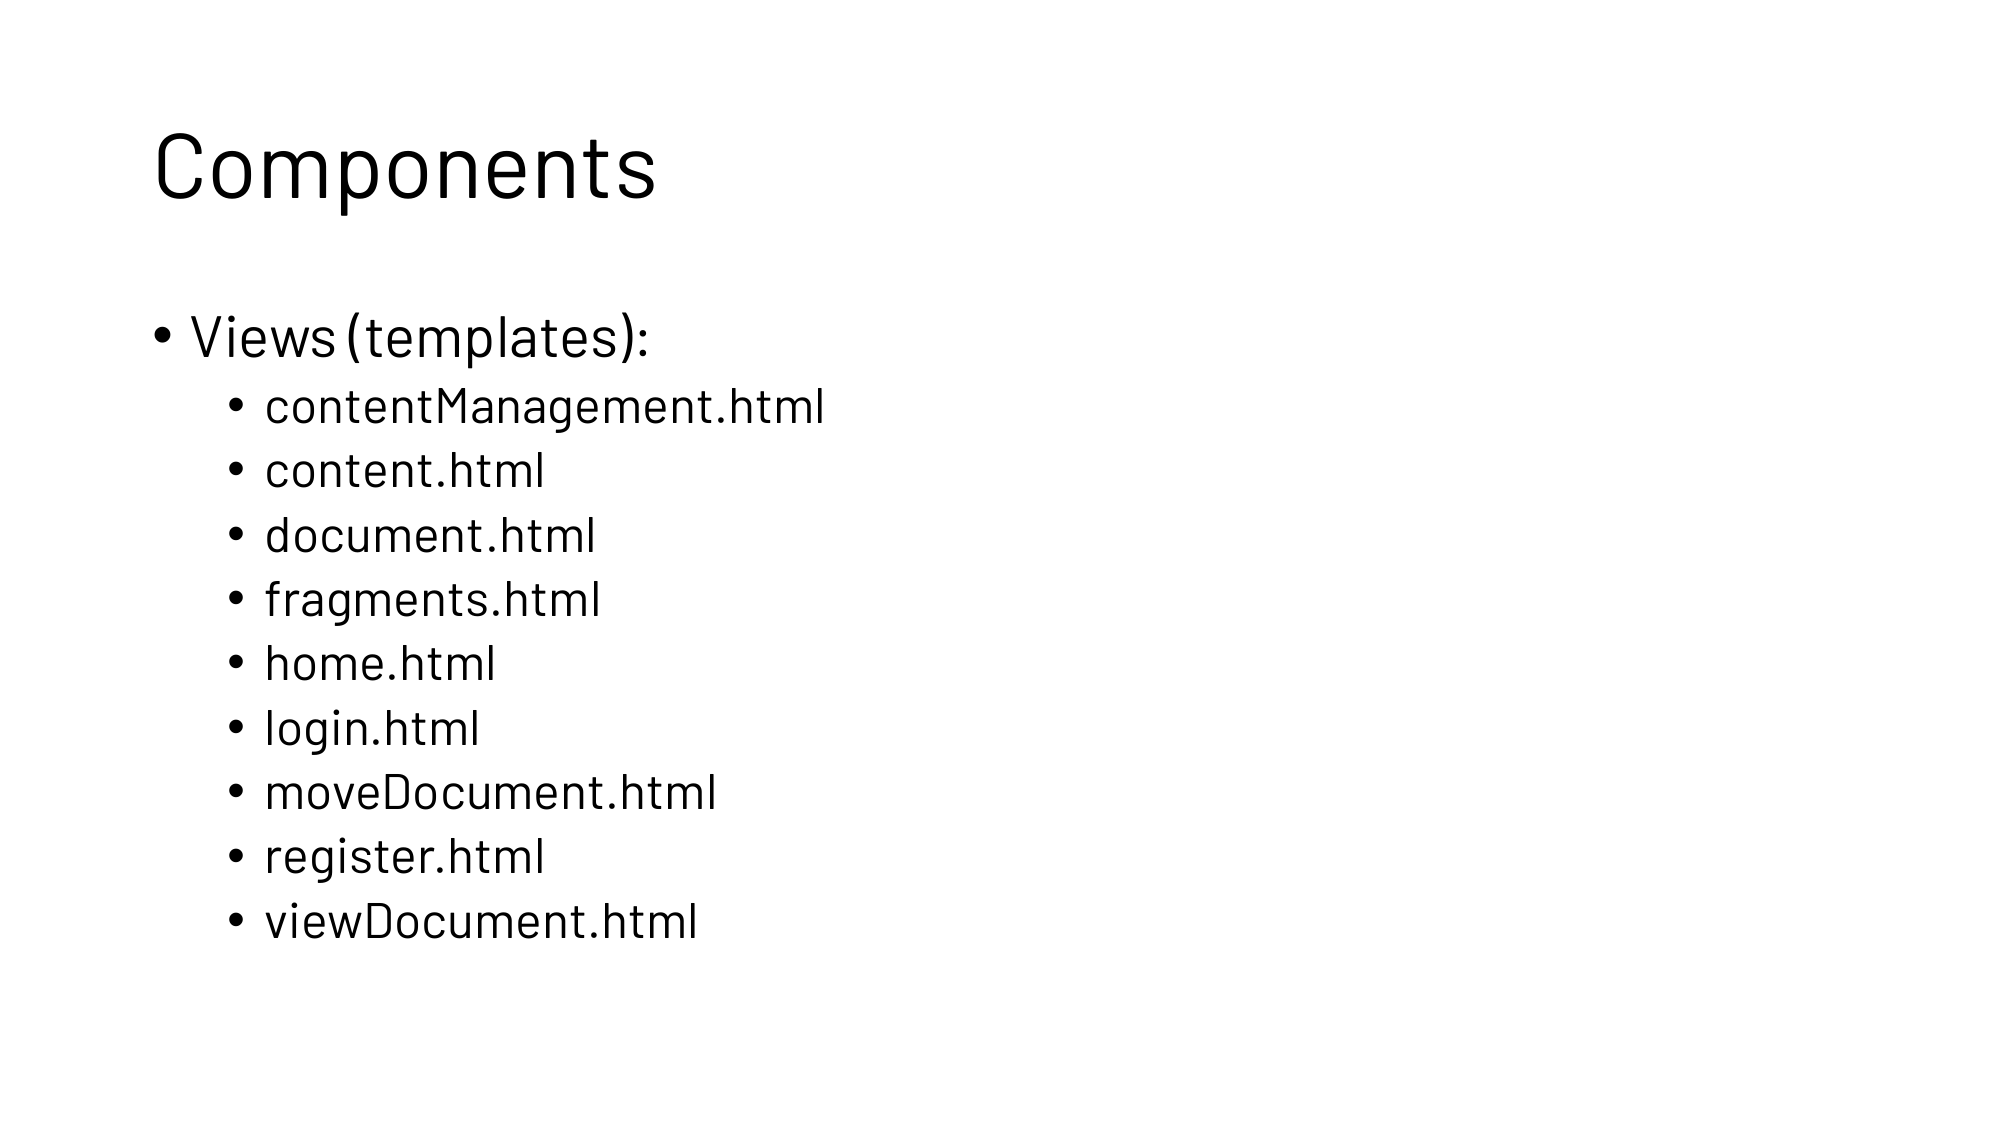

# Components
Views (templates):
contentManagement.html
content.html
document.html
fragments.html
home.html
login.html
moveDocument.html
register.html
viewDocument.html